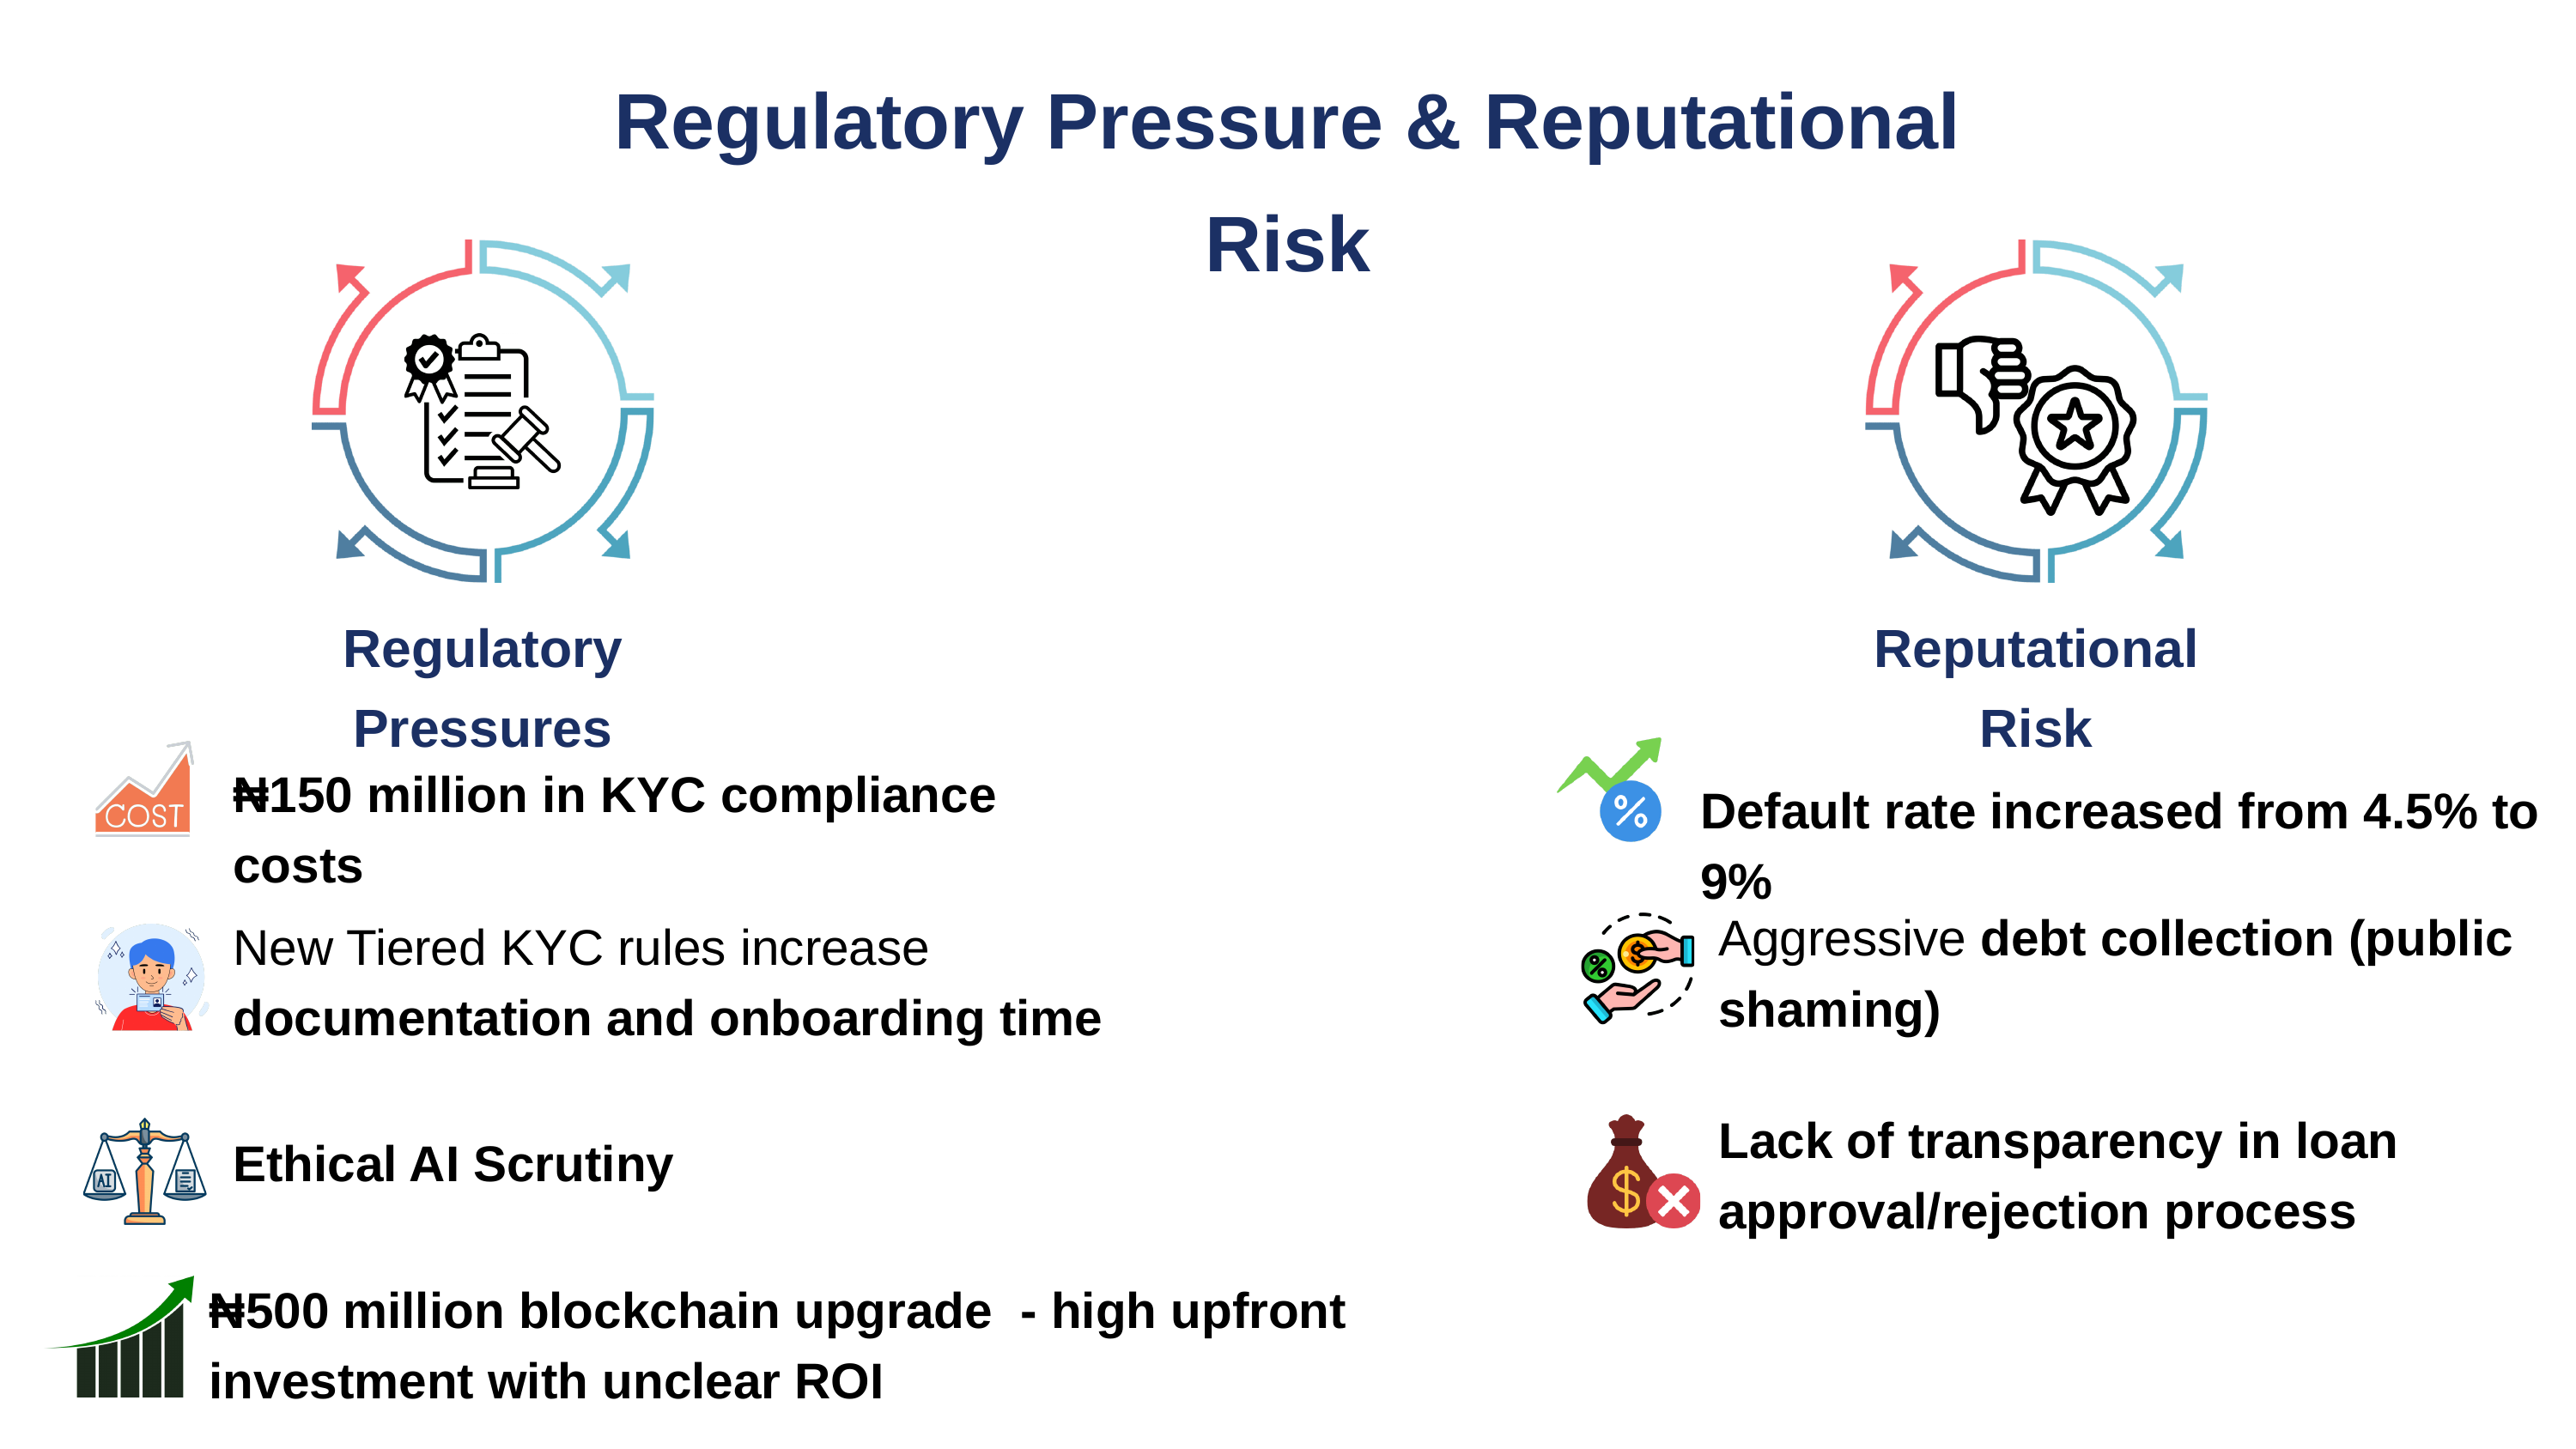

Regulatory Pressure & Reputational Risk

Regulatory Pressures
Reputational Risk

₦150 million in KYC compliance costs

Default rate increased from 4.5% to 9%
Aggressive debt collection (public shaming)
New Tiered KYC rules increase documentation and onboarding time

Lack of transparency in loan approval/rejection process

Ethical AI Scrutiny
₦500 million blockchain upgrade  - high upfront investment with unclear ROI